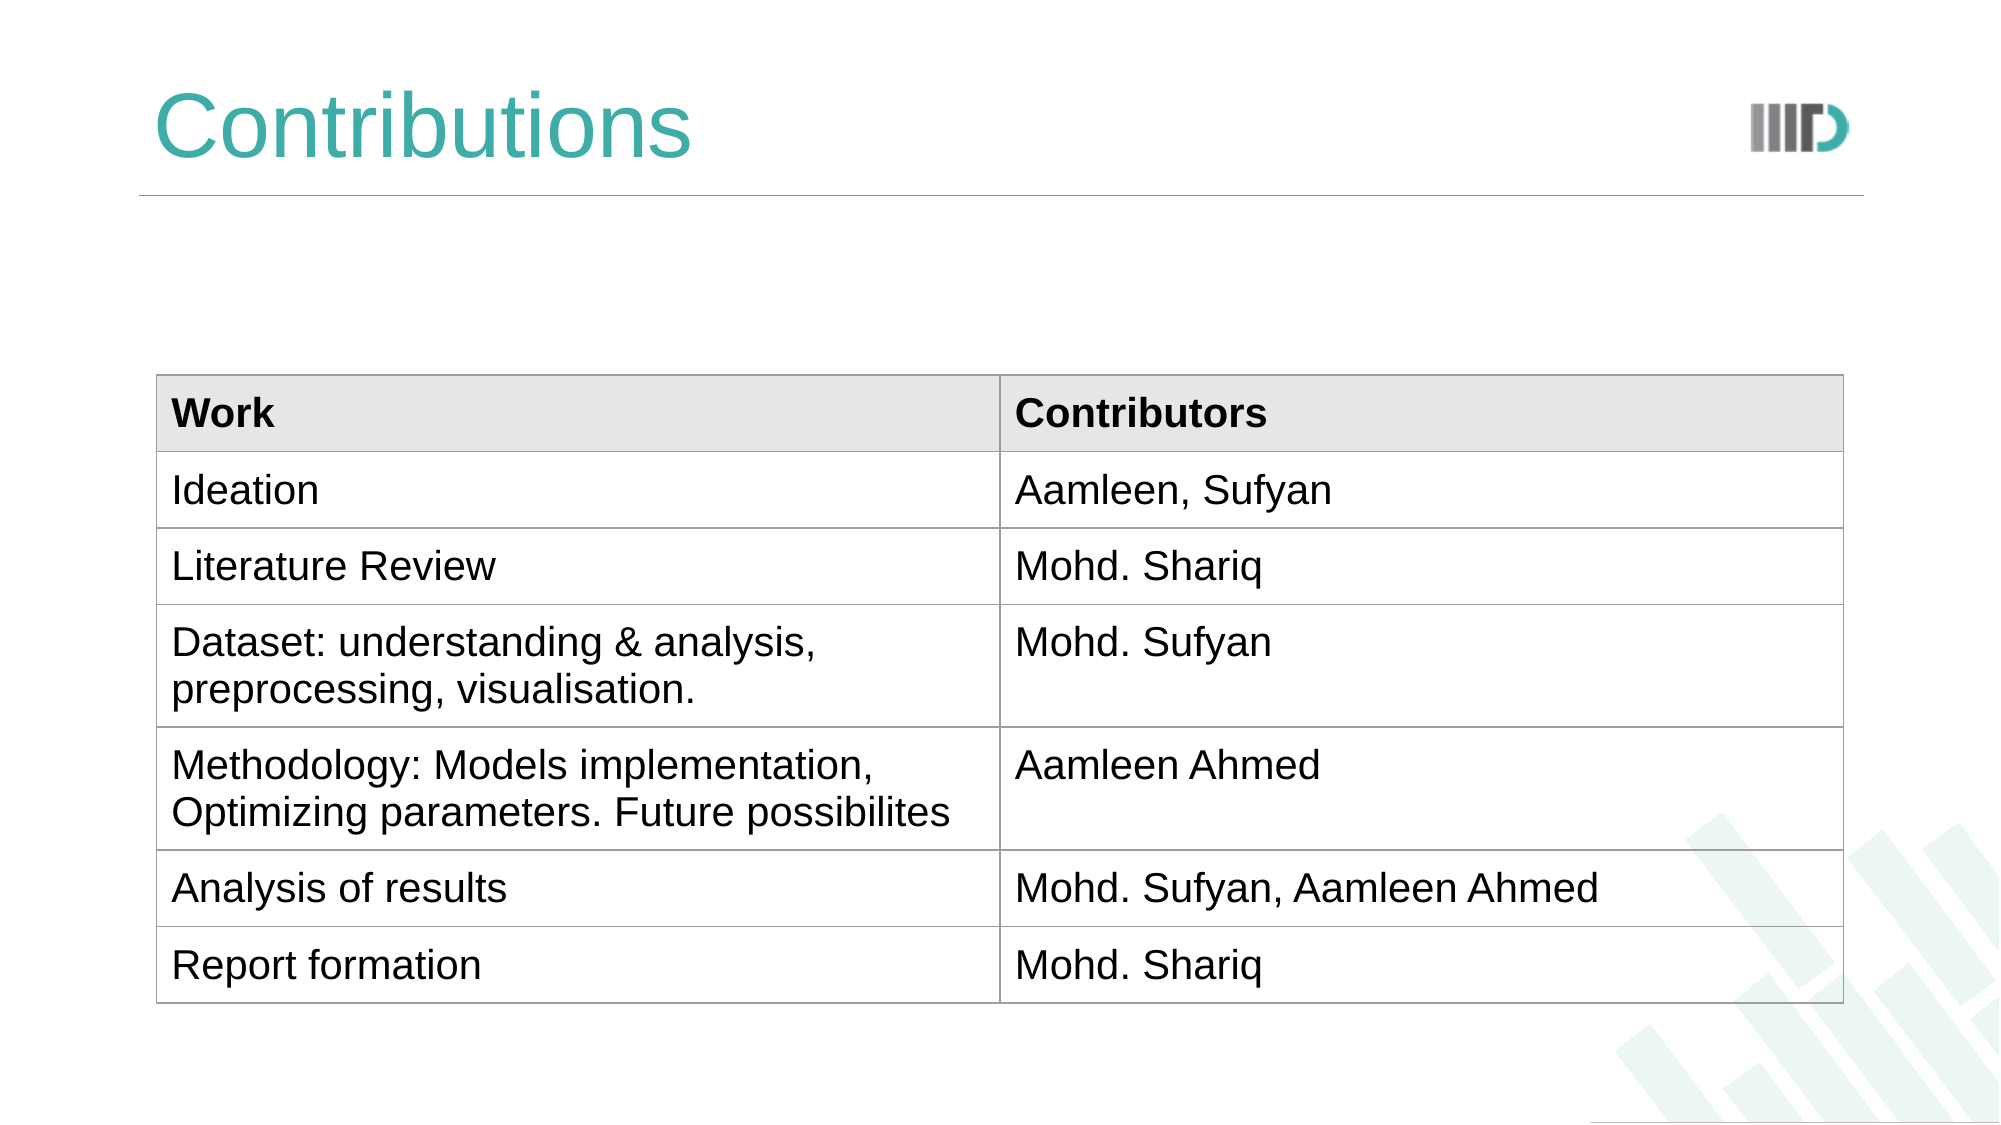

# Contributions
| Work | Contributors |
| --- | --- |
| Ideation | Aamleen, Sufyan |
| Literature Review | Mohd. Shariq |
| Dataset: understanding & analysis, preprocessing, visualisation. | Mohd. Sufyan |
| Methodology: Models implementation, Optimizing parameters. Future possibilites | Aamleen Ahmed |
| Analysis of results | Mohd. Sufyan, Aamleen Ahmed |
| Report formation | Mohd. Shariq |